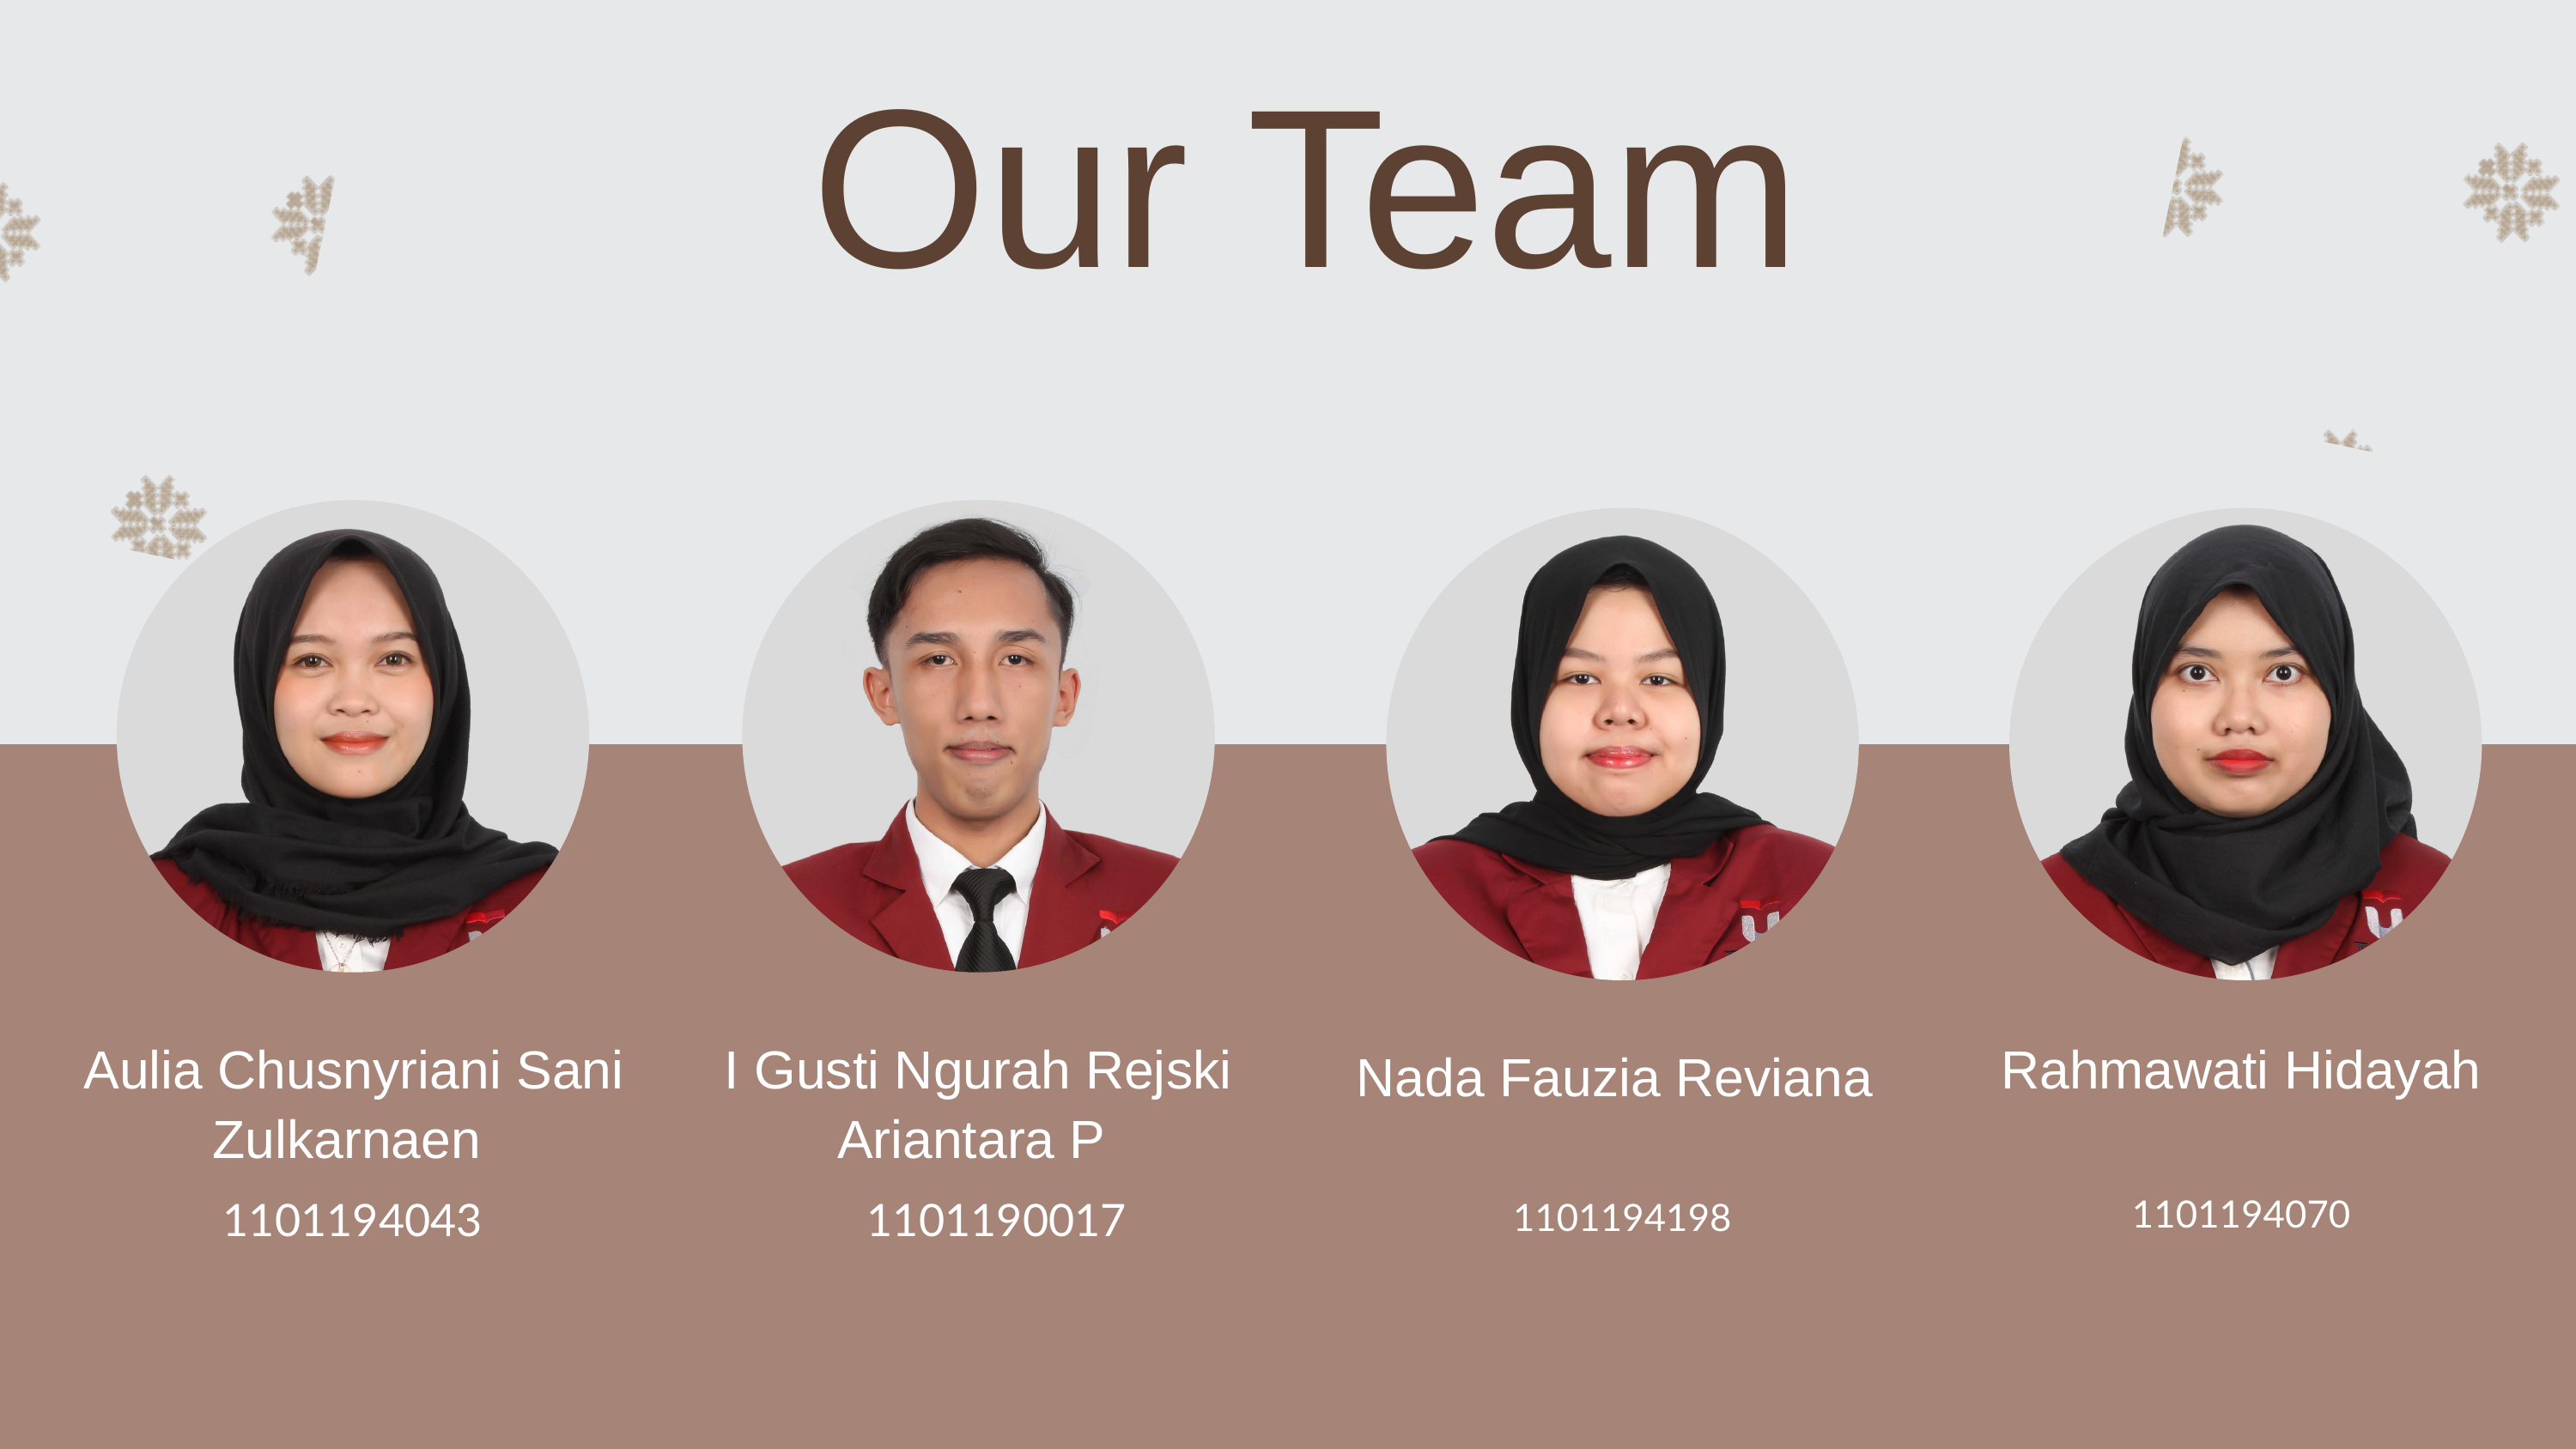

Our Team

Aulia Chusnyriani Sani Zulkarnaen
I Gusti Ngurah Rejski Ariantara P
Rahmawati Hidayah
Nada Fauzia Reviana
1101194043
1101190017
1101194070
1101194198